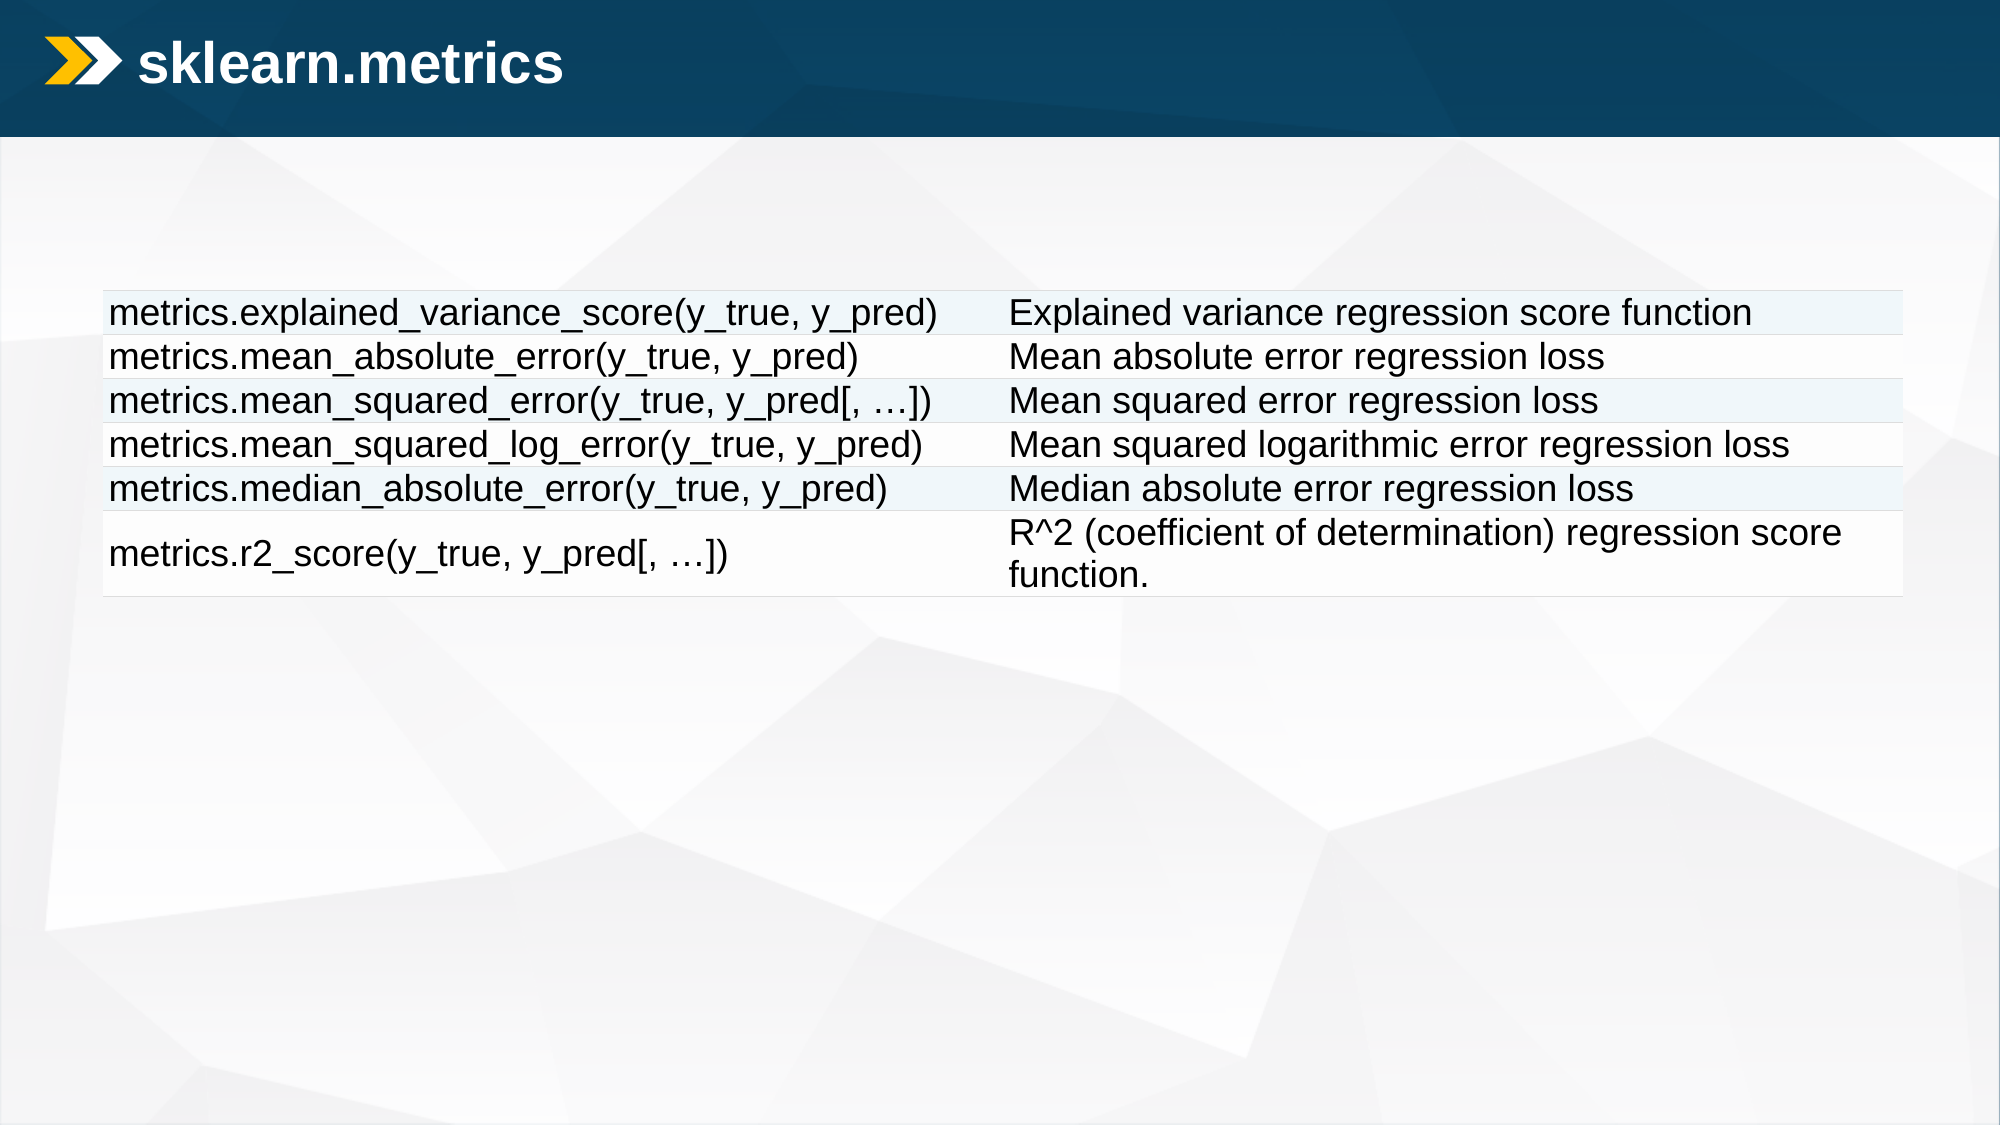

# sklearn.metrics

| metrics.explained\_variance\_score(y\_true, y\_pred) | Explained variance regression score function |
| --- | --- |
| metrics.mean\_absolute\_error(y\_true, y\_pred) | Mean absolute error regression loss |
| metrics.mean\_squared\_error(y\_true, y\_pred[, …]) | Mean squared error regression loss |
| metrics.mean\_squared\_log\_error(y\_true, y\_pred) | Mean squared logarithmic error regression loss |
| metrics.median\_absolute\_error(y\_true, y\_pred) | Median absolute error regression loss |
| metrics.r2\_score(y\_true, y\_pred[, …]) | R^2 (coefficient of determination) regression score function. |